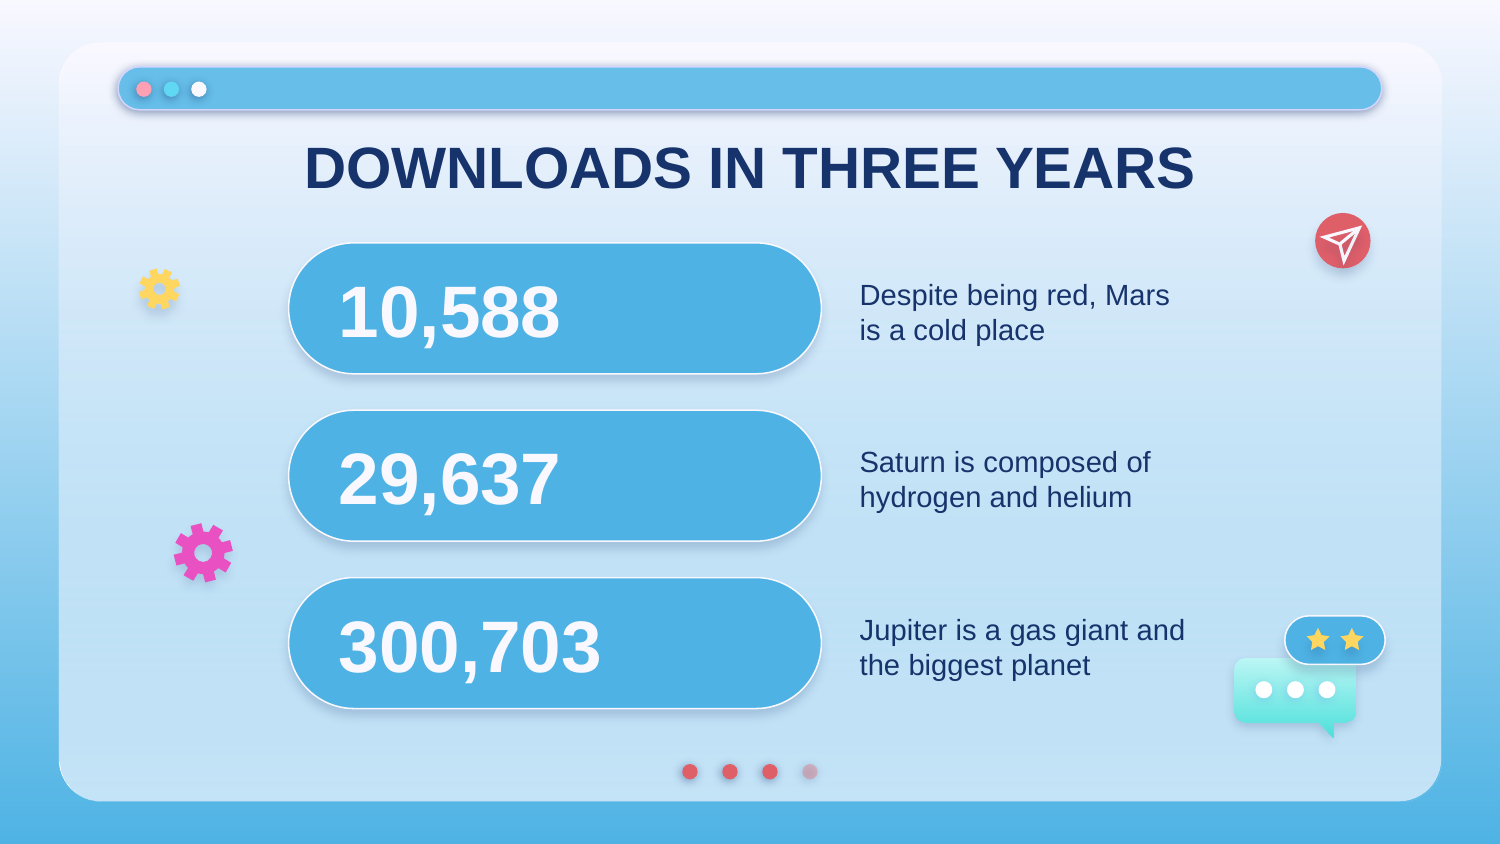

DOWNLOADS IN THREE YEARS

# 10,588
Despite being red, Mars is a cold place

29,637
Saturn is composed of hydrogen and helium

300,703
Jupiter is a gas giant and the biggest planet